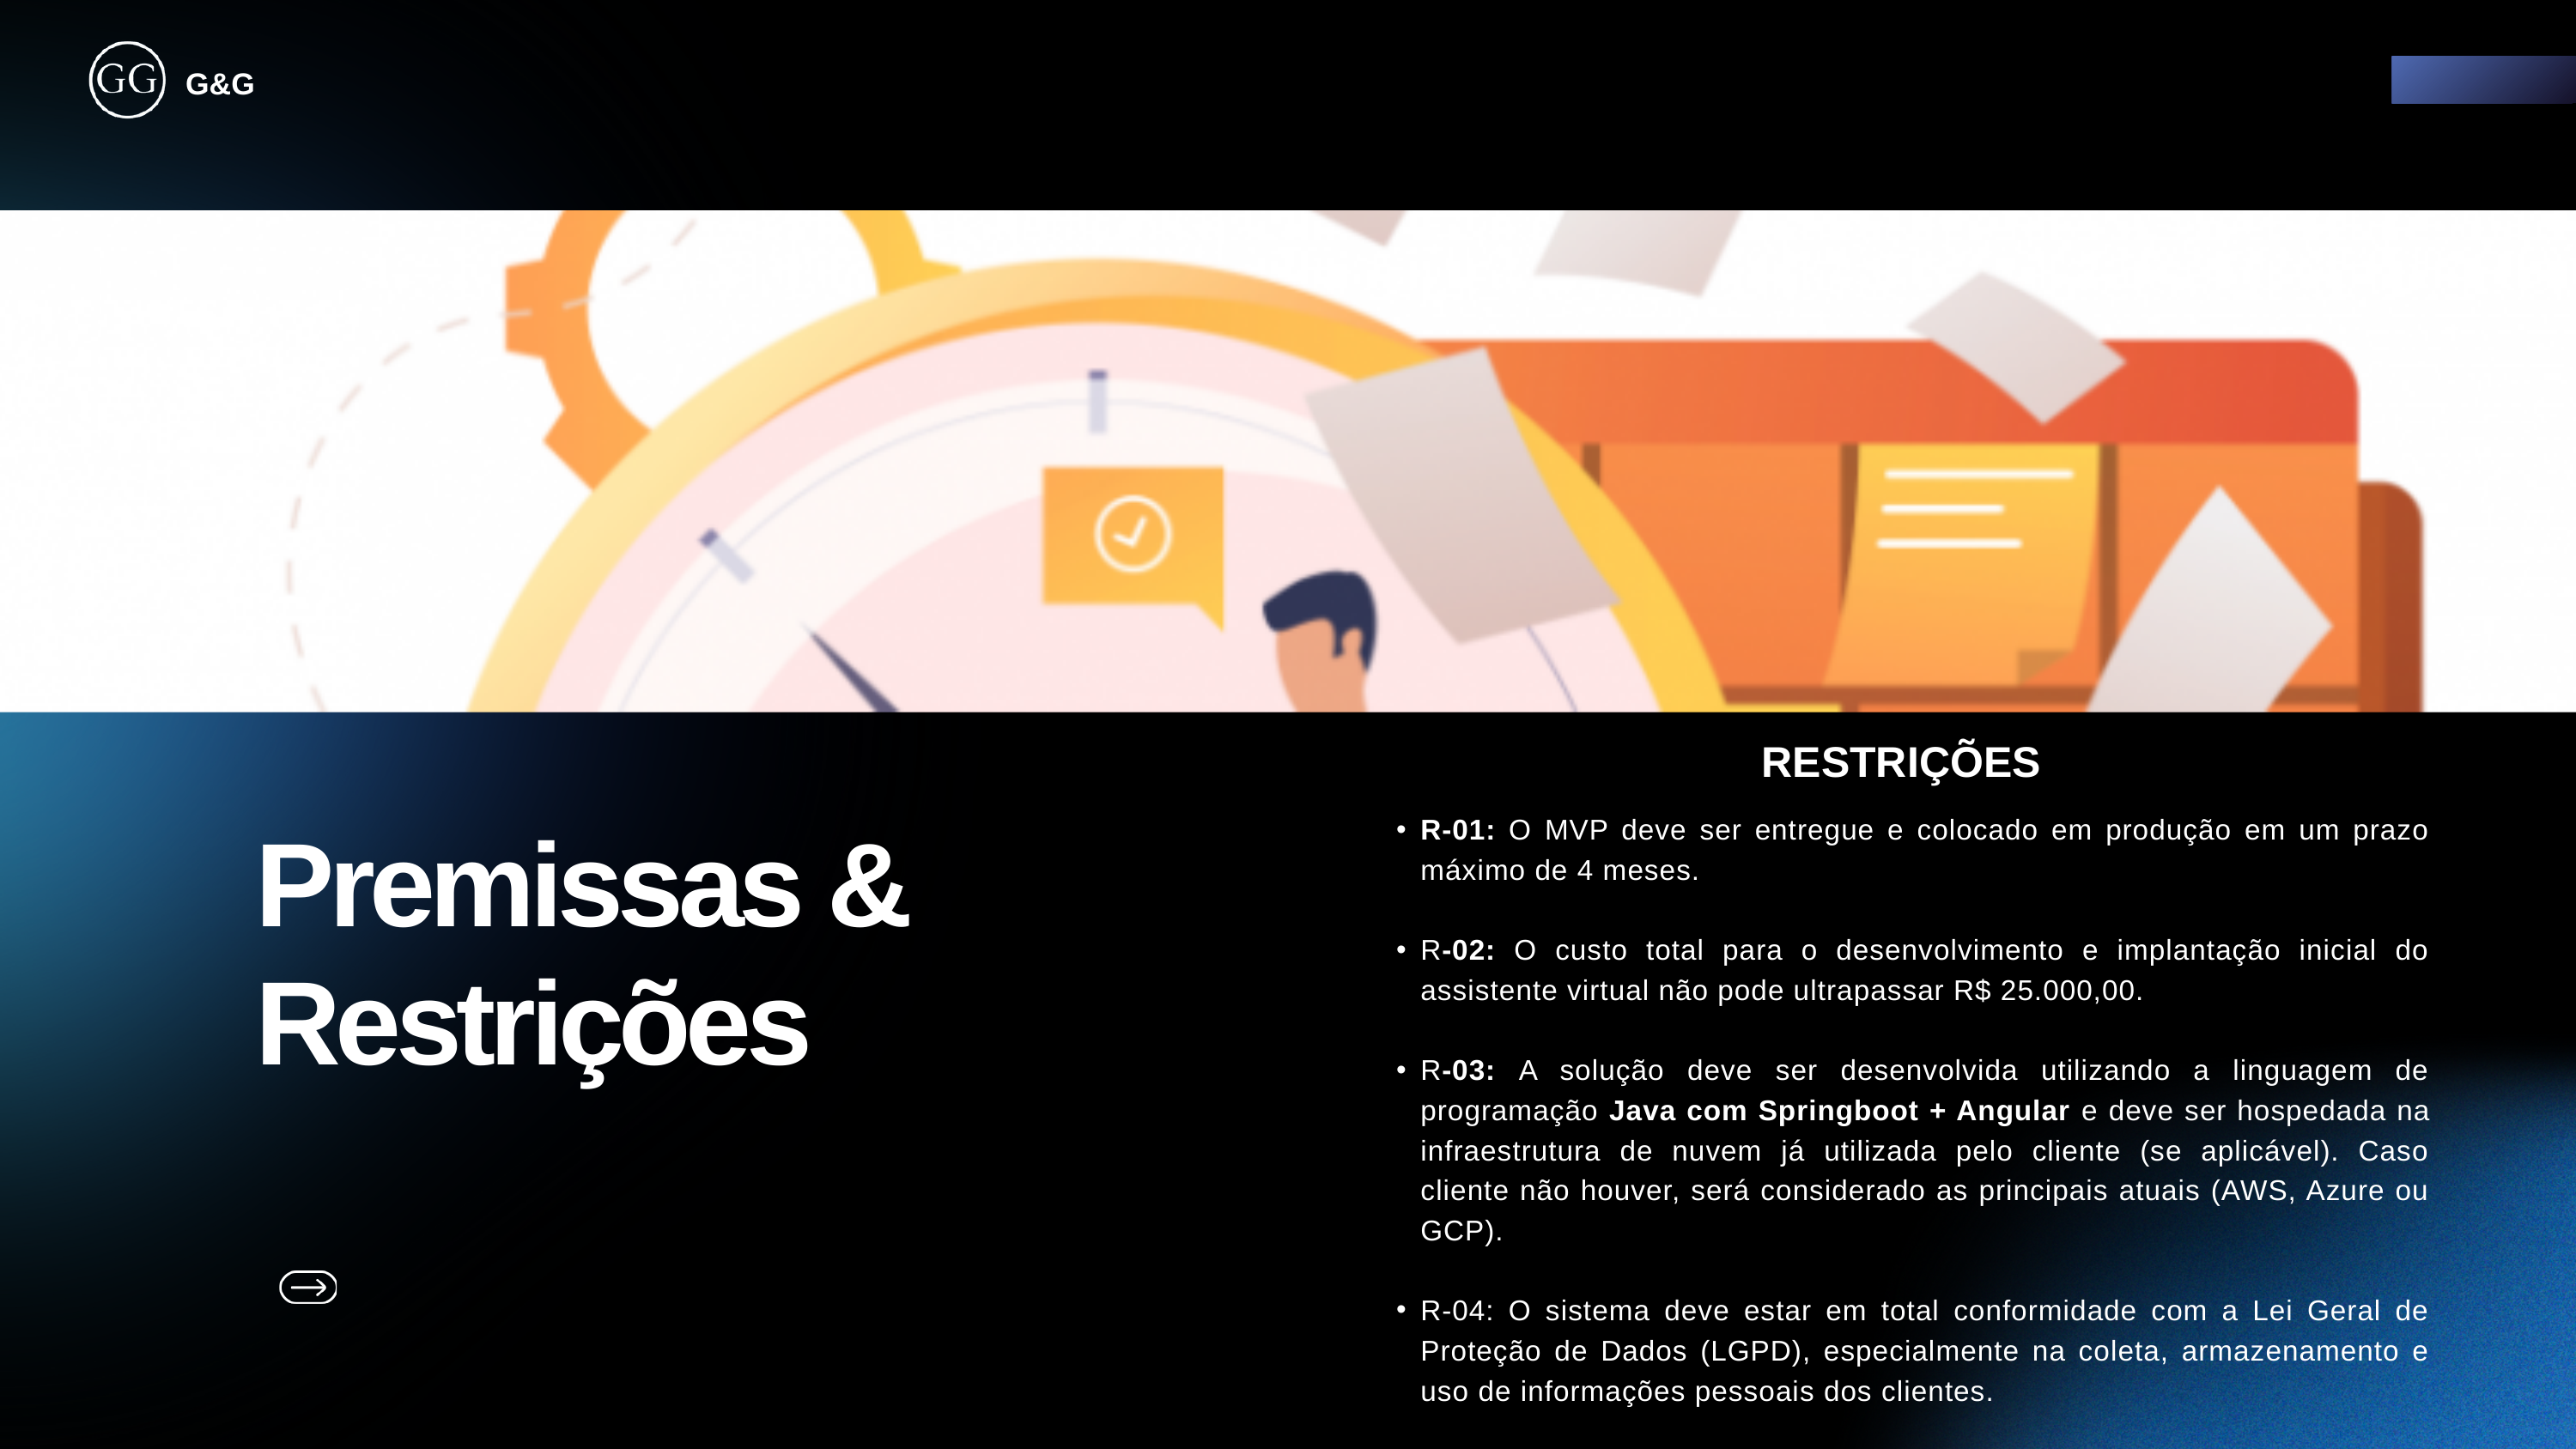

G&G

RESTRIÇÕES
R-01: O MVP deve ser entregue e colocado em produção em um prazo máximo de 4 meses.

R-02: O custo total para o desenvolvimento e implantação inicial do assistente virtual não pode ultrapassar R$ 25.000,00.

R-03: A solução deve ser desenvolvida utilizando a linguagem de programação Java com Springboot + Angular e deve ser hospedada na infraestrutura de nuvem já utilizada pelo cliente (se aplicável). Caso cliente não houver, será considerado as principais atuais (AWS, Azure ou GCP).

R-04: O sistema deve estar em total conformidade com a Lei Geral de Proteção de Dados (LGPD), especialmente na coleta, armazenamento e uso de informações pessoais dos clientes.

Premissas & Restrições